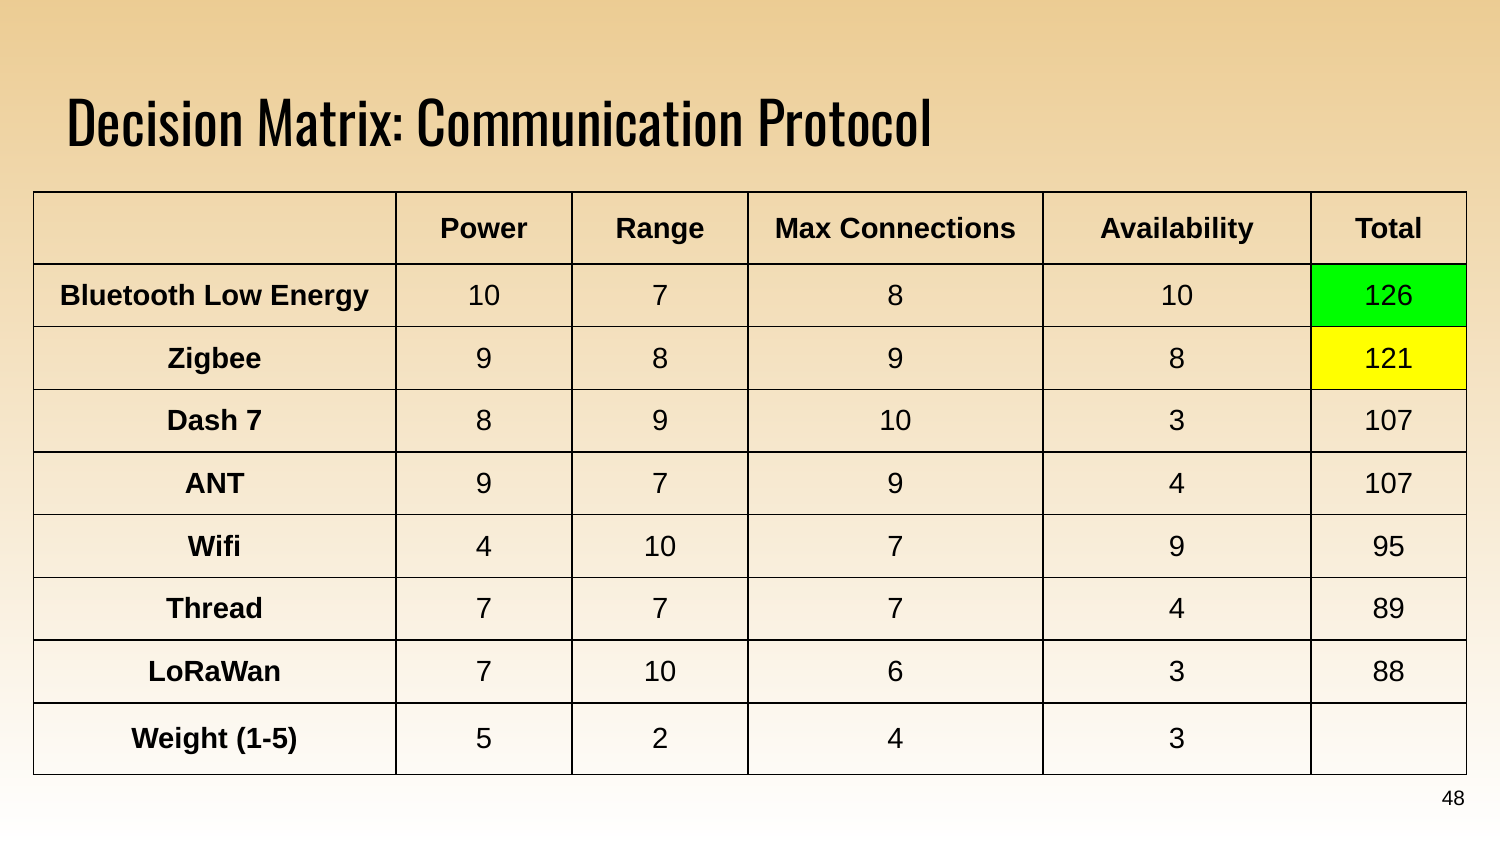

# Decision Matrix: Communication Protocol
|  | Power | Range | Max Connections | Availability | Total |
| --- | --- | --- | --- | --- | --- |
| Bluetooth Low Energy | 10 | 7 | 8 | 10 | 126 |
| Zigbee | 9 | 8 | 9 | 8 | 121 |
| Dash 7 | 8 | 9 | 10 | 3 | 107 |
| ANT | 9 | 7 | 9 | 4 | 107 |
| Wifi | 4 | 10 | 7 | 9 | 95 |
| Thread | 7 | 7 | 7 | 4 | 89 |
| LoRaWan | 7 | 10 | 6 | 3 | 88 |
| Weight (1-5) | 5 | 2 | 4 | 3 |  |
48